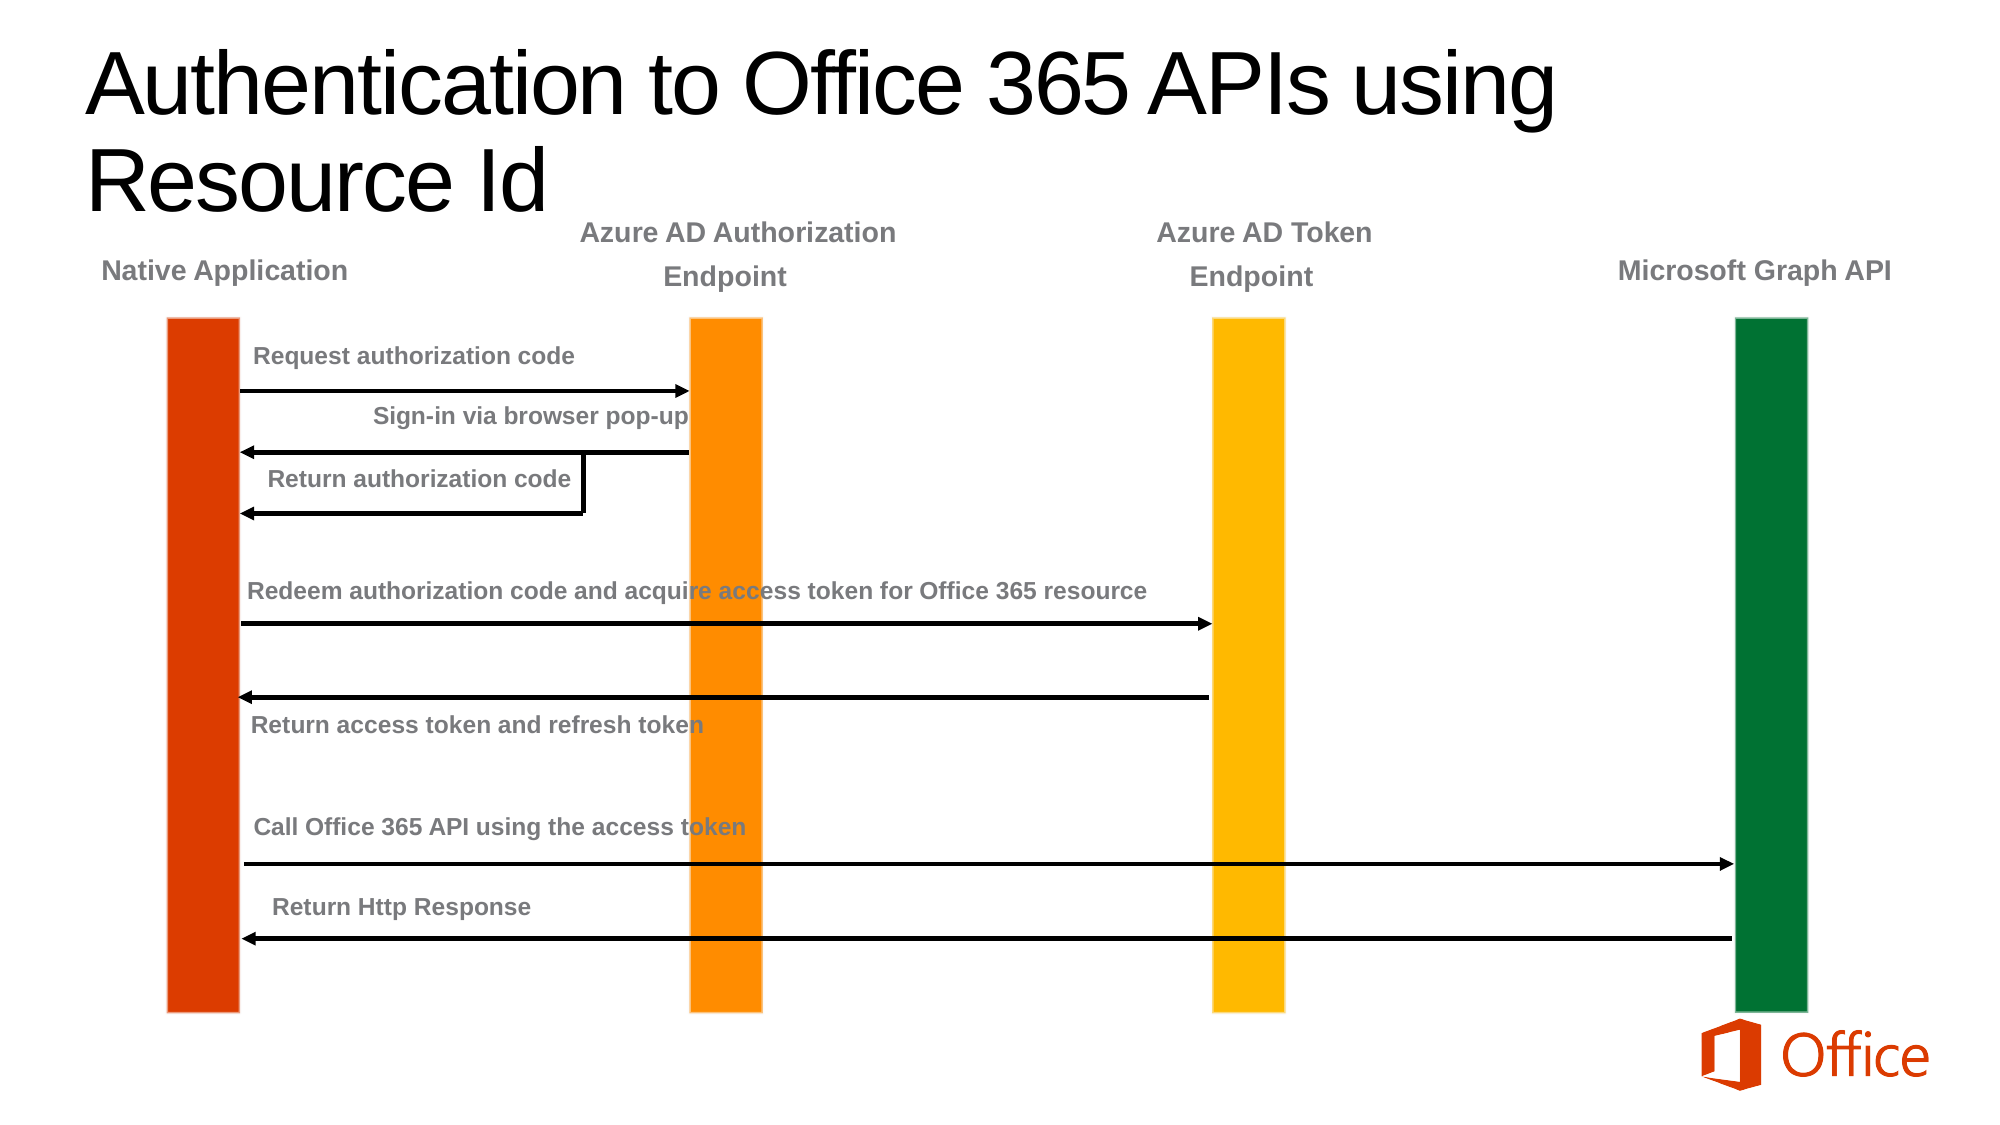

# Authentication to Office 365 APIs using Resource Id
Azure AD Authorization
Endpoint
Azure AD Token
Endpoint
Native Application
Microsoft Graph API

Request authorization code
Sign-in via browser pop-up
Return authorization code
Redeem authorization code and acquire access token for Office 365 resource
Return access token and refresh token
Call Office 365 API using the access token
Return Http Response